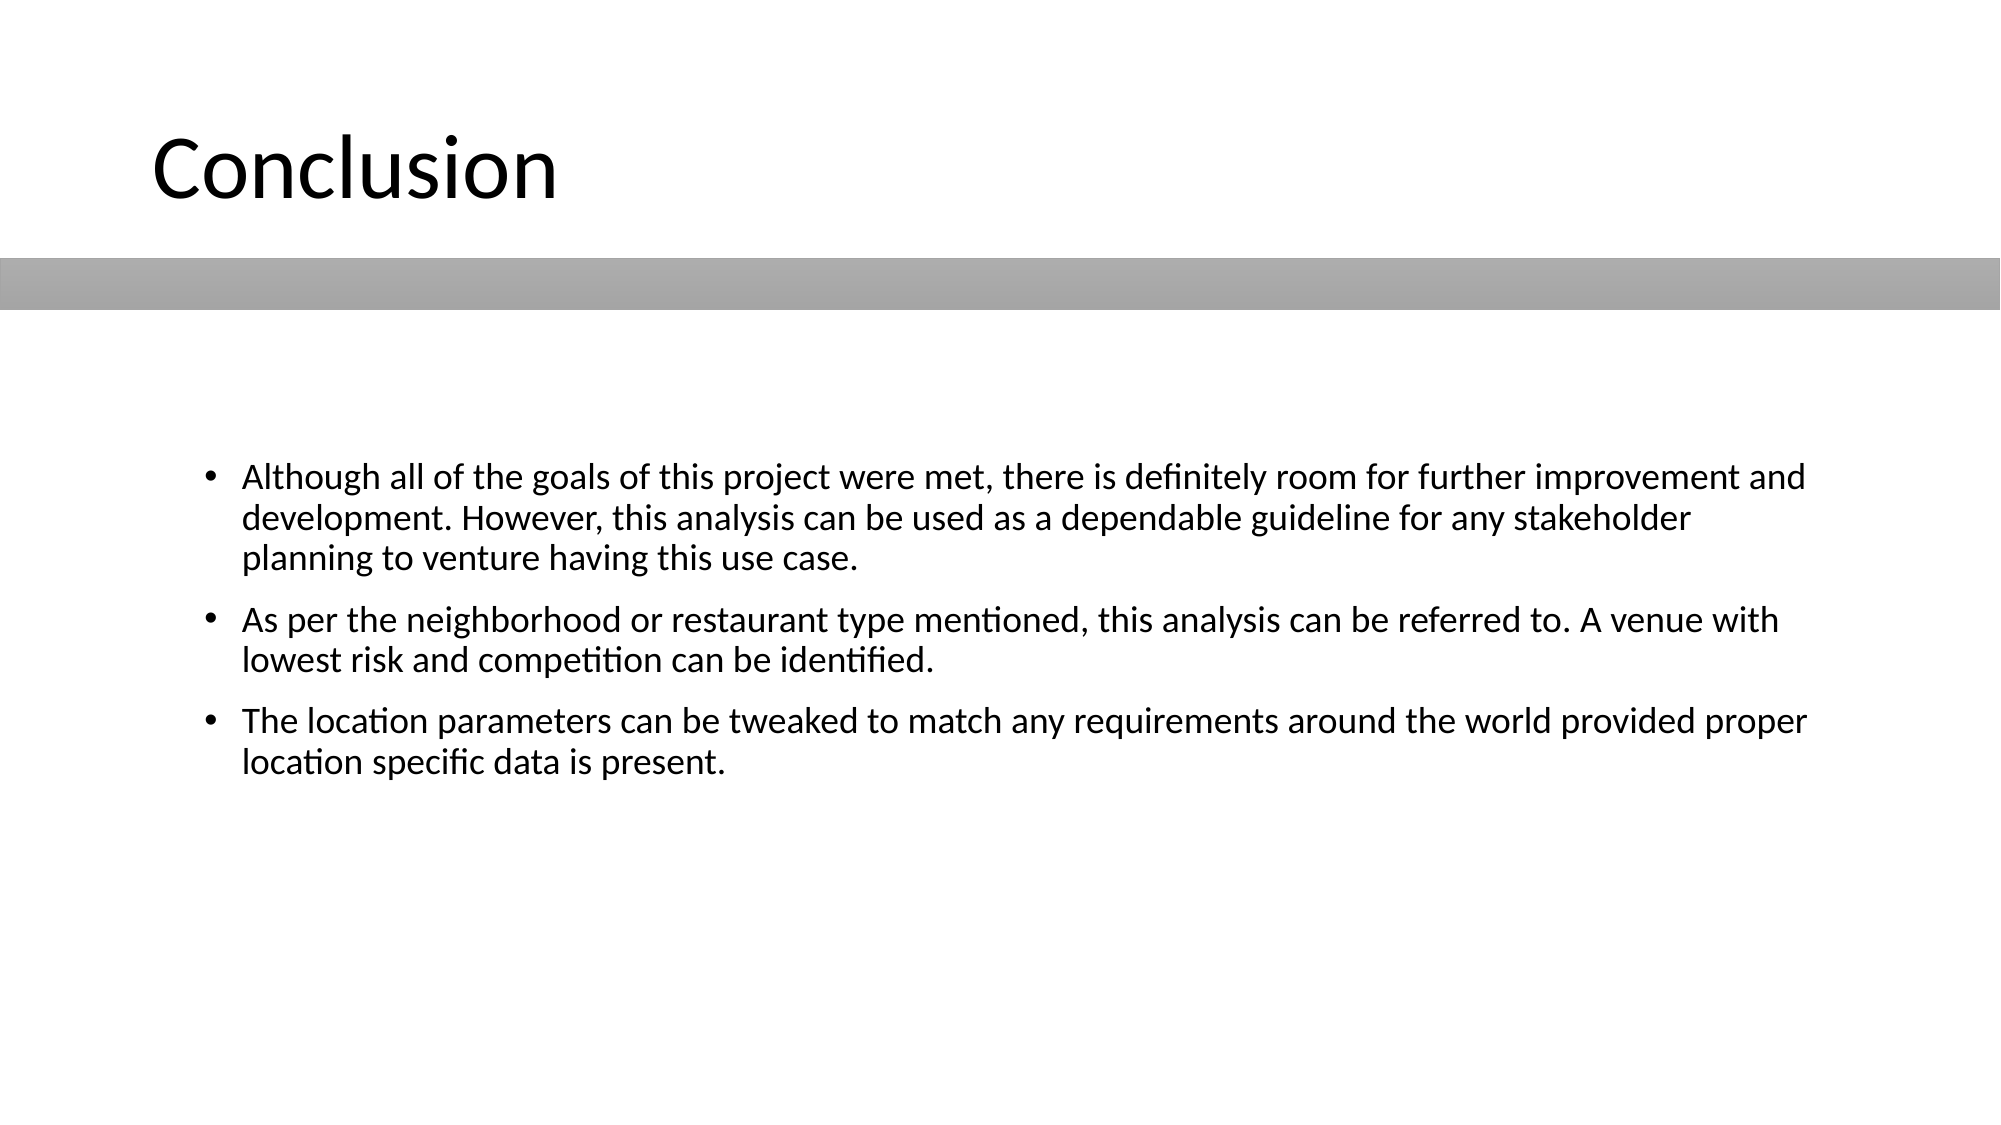

# Conclusion

Although all of the goals of this project were met, there is definitely room for further improvement and development. However, this analysis can be used as a dependable guideline for any stakeholder planning to venture having this use case.
As per the neighborhood or restaurant type mentioned, this analysis can be referred to. A venue with lowest risk and competition can be identified.
The location parameters can be tweaked to match any requirements around the world provided proper location specific data is present.